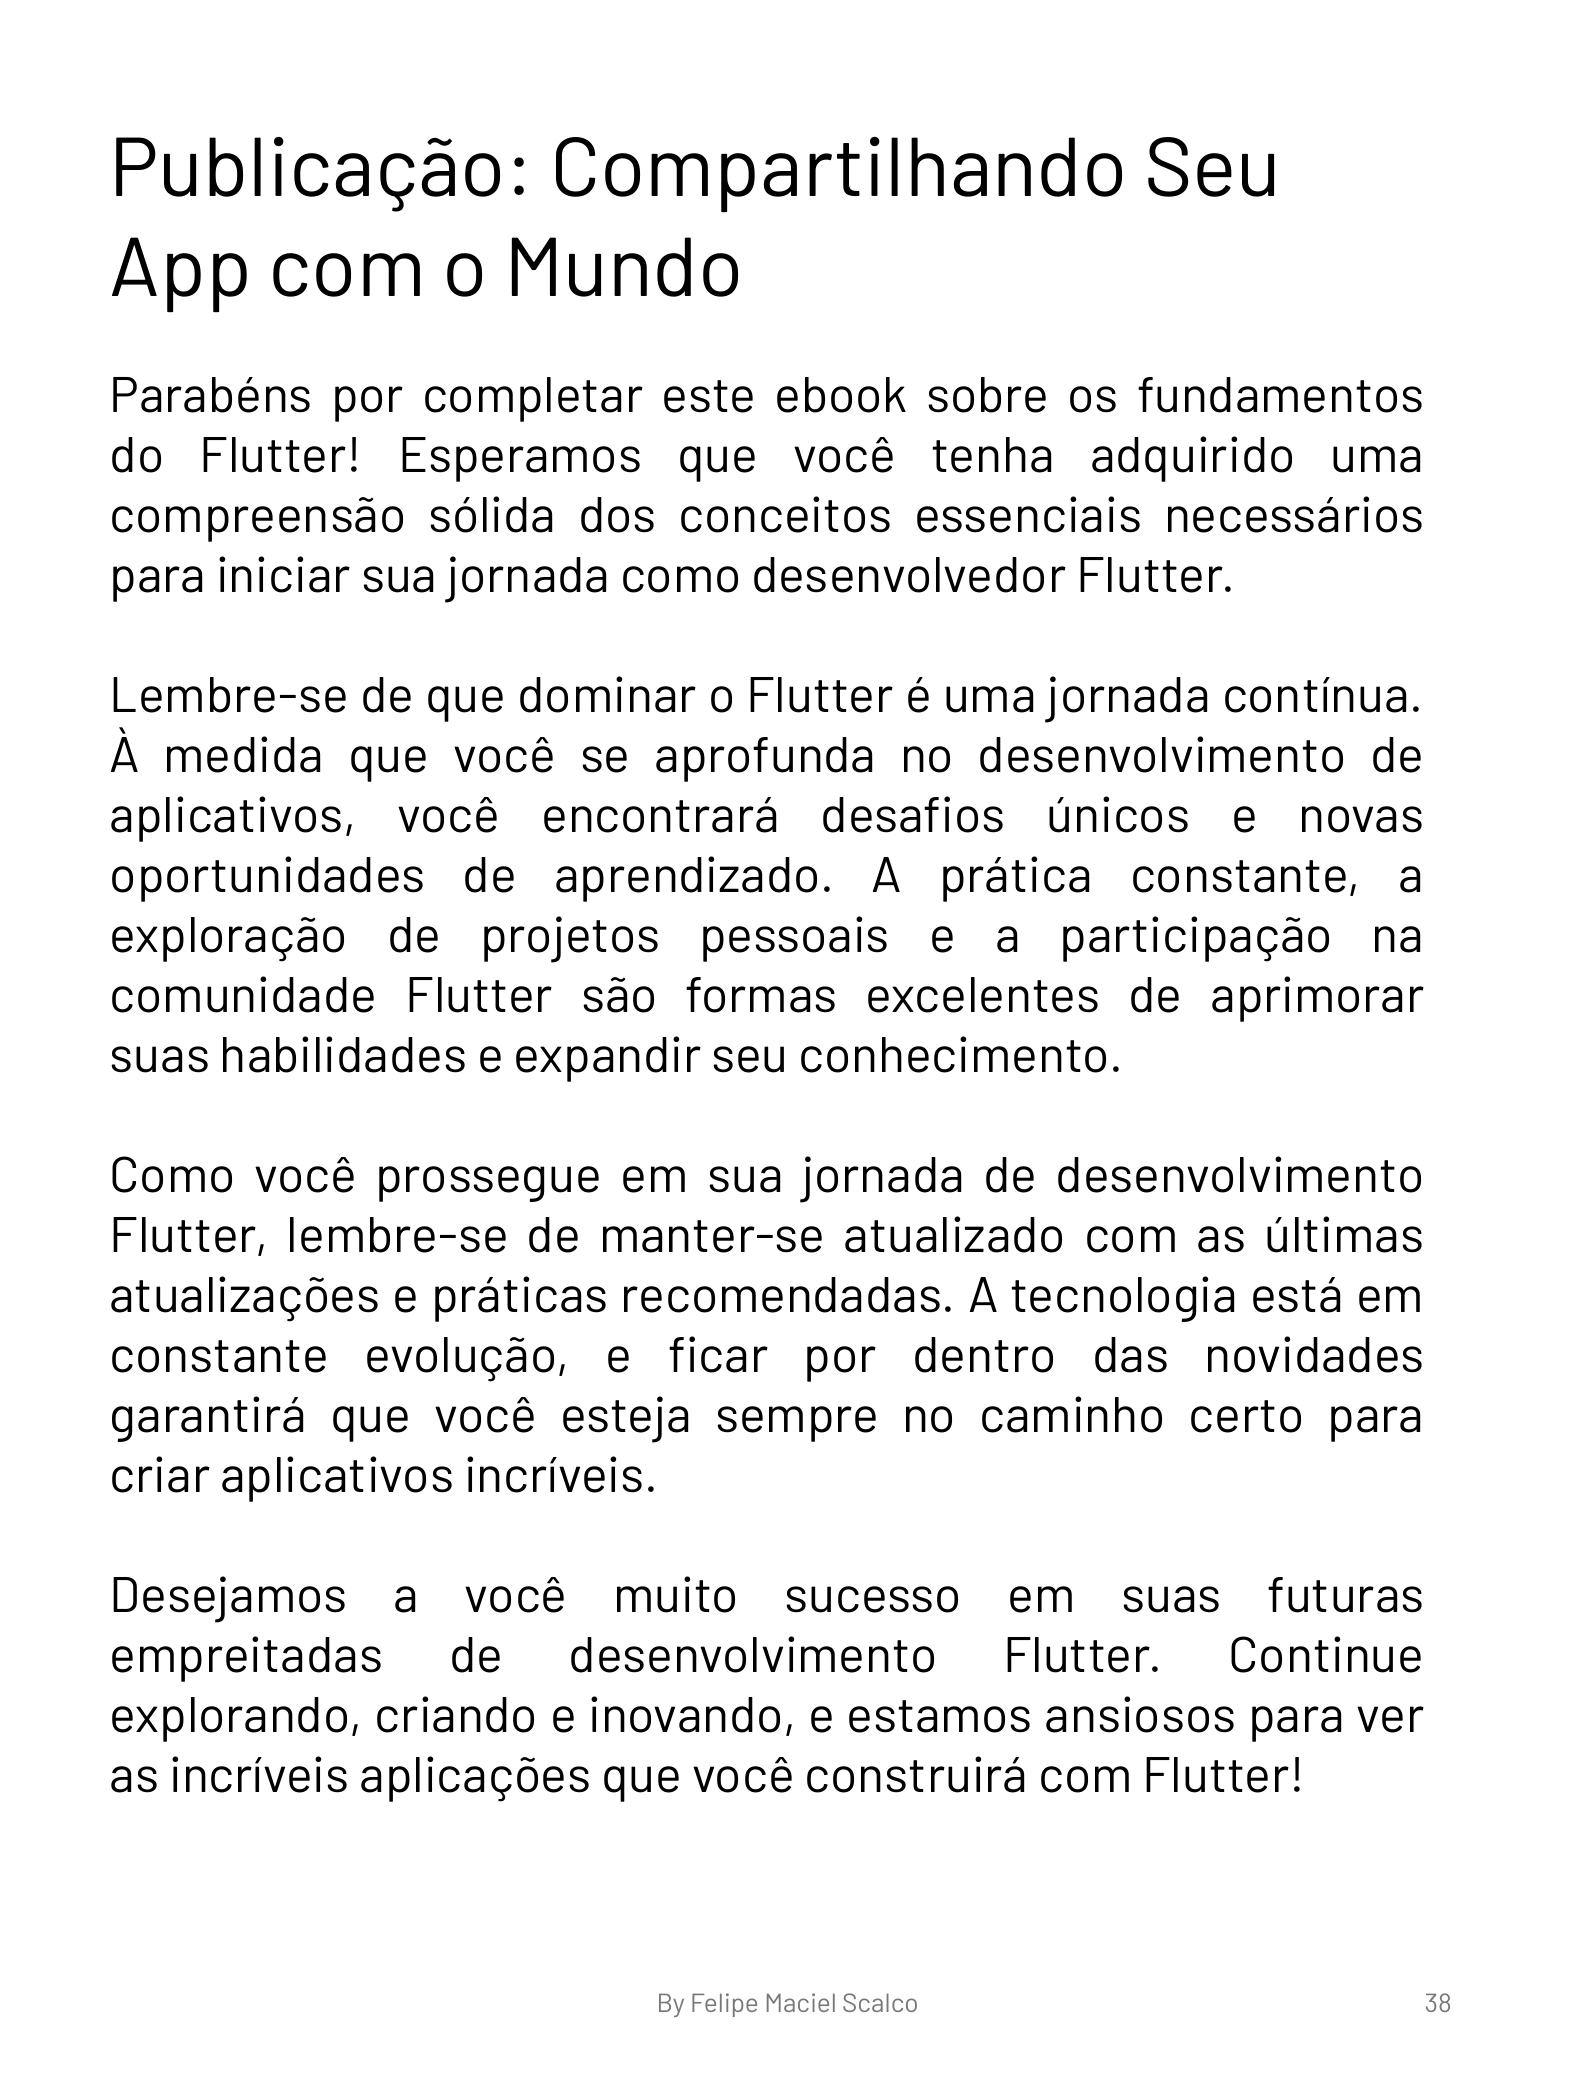

Publicação: Compartilhando Seu App com o Mundo
Parabéns por completar este ebook sobre os fundamentos do Flutter! Esperamos que você tenha adquirido uma compreensão sólida dos conceitos essenciais necessários para iniciar sua jornada como desenvolvedor Flutter.

Lembre-se de que dominar o Flutter é uma jornada contínua. À medida que você se aprofunda no desenvolvimento de aplicativos, você encontrará desafios únicos e novas oportunidades de aprendizado. A prática constante, a exploração de projetos pessoais e a participação na comunidade Flutter são formas excelentes de aprimorar suas habilidades e expandir seu conhecimento.

Como você prossegue em sua jornada de desenvolvimento Flutter, lembre-se de manter-se atualizado com as últimas atualizações e práticas recomendadas. A tecnologia está em constante evolução, e ficar por dentro das novidades garantirá que você esteja sempre no caminho certo para criar aplicativos incríveis.

Desejamos a você muito sucesso em suas futuras empreitadas de desenvolvimento Flutter. Continue explorando, criando e inovando, e estamos ansiosos para ver as incríveis aplicações que você construirá com Flutter!
By Felipe Maciel Scalco
38